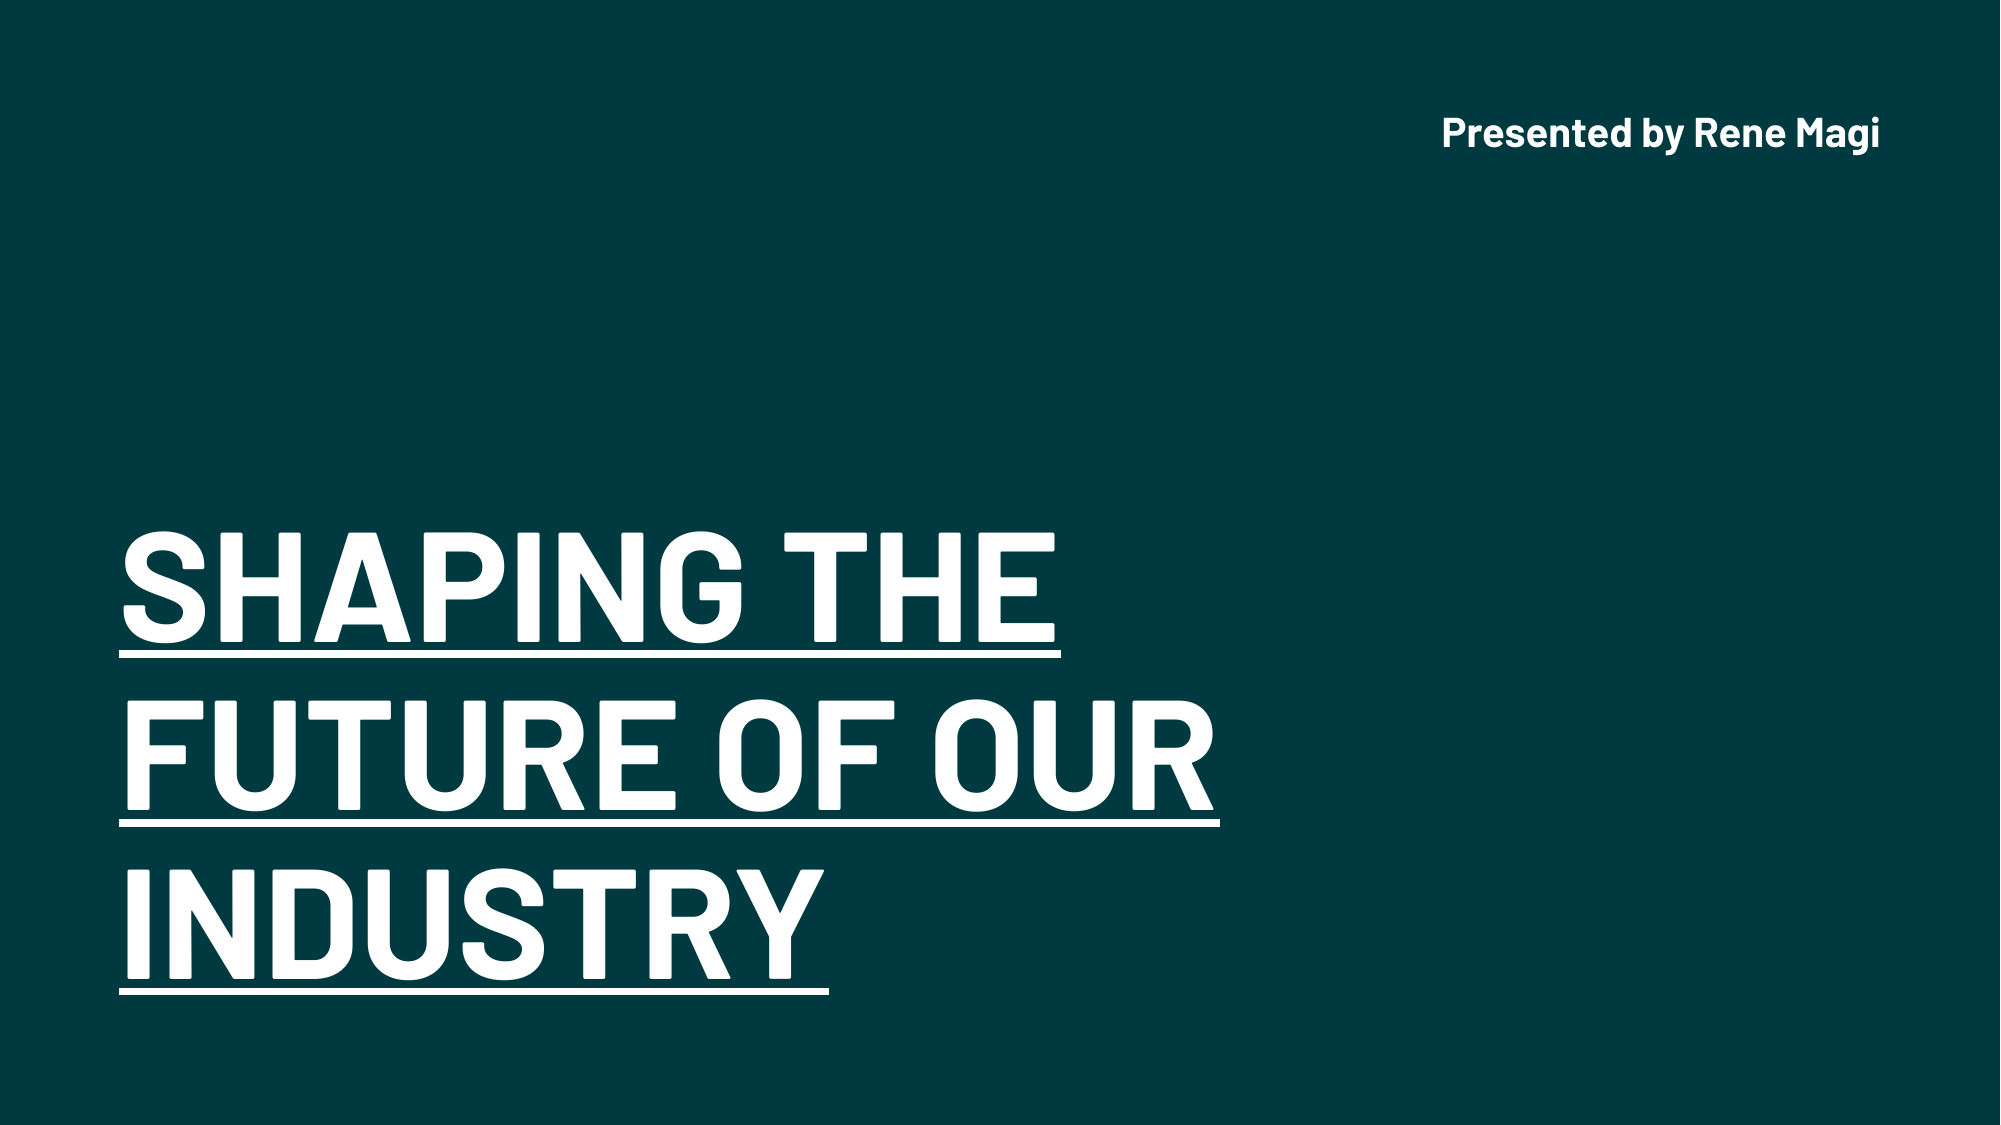

# SHAPING THE FUTURE OF OUR INDUSTRY
Presented by Rene Magi